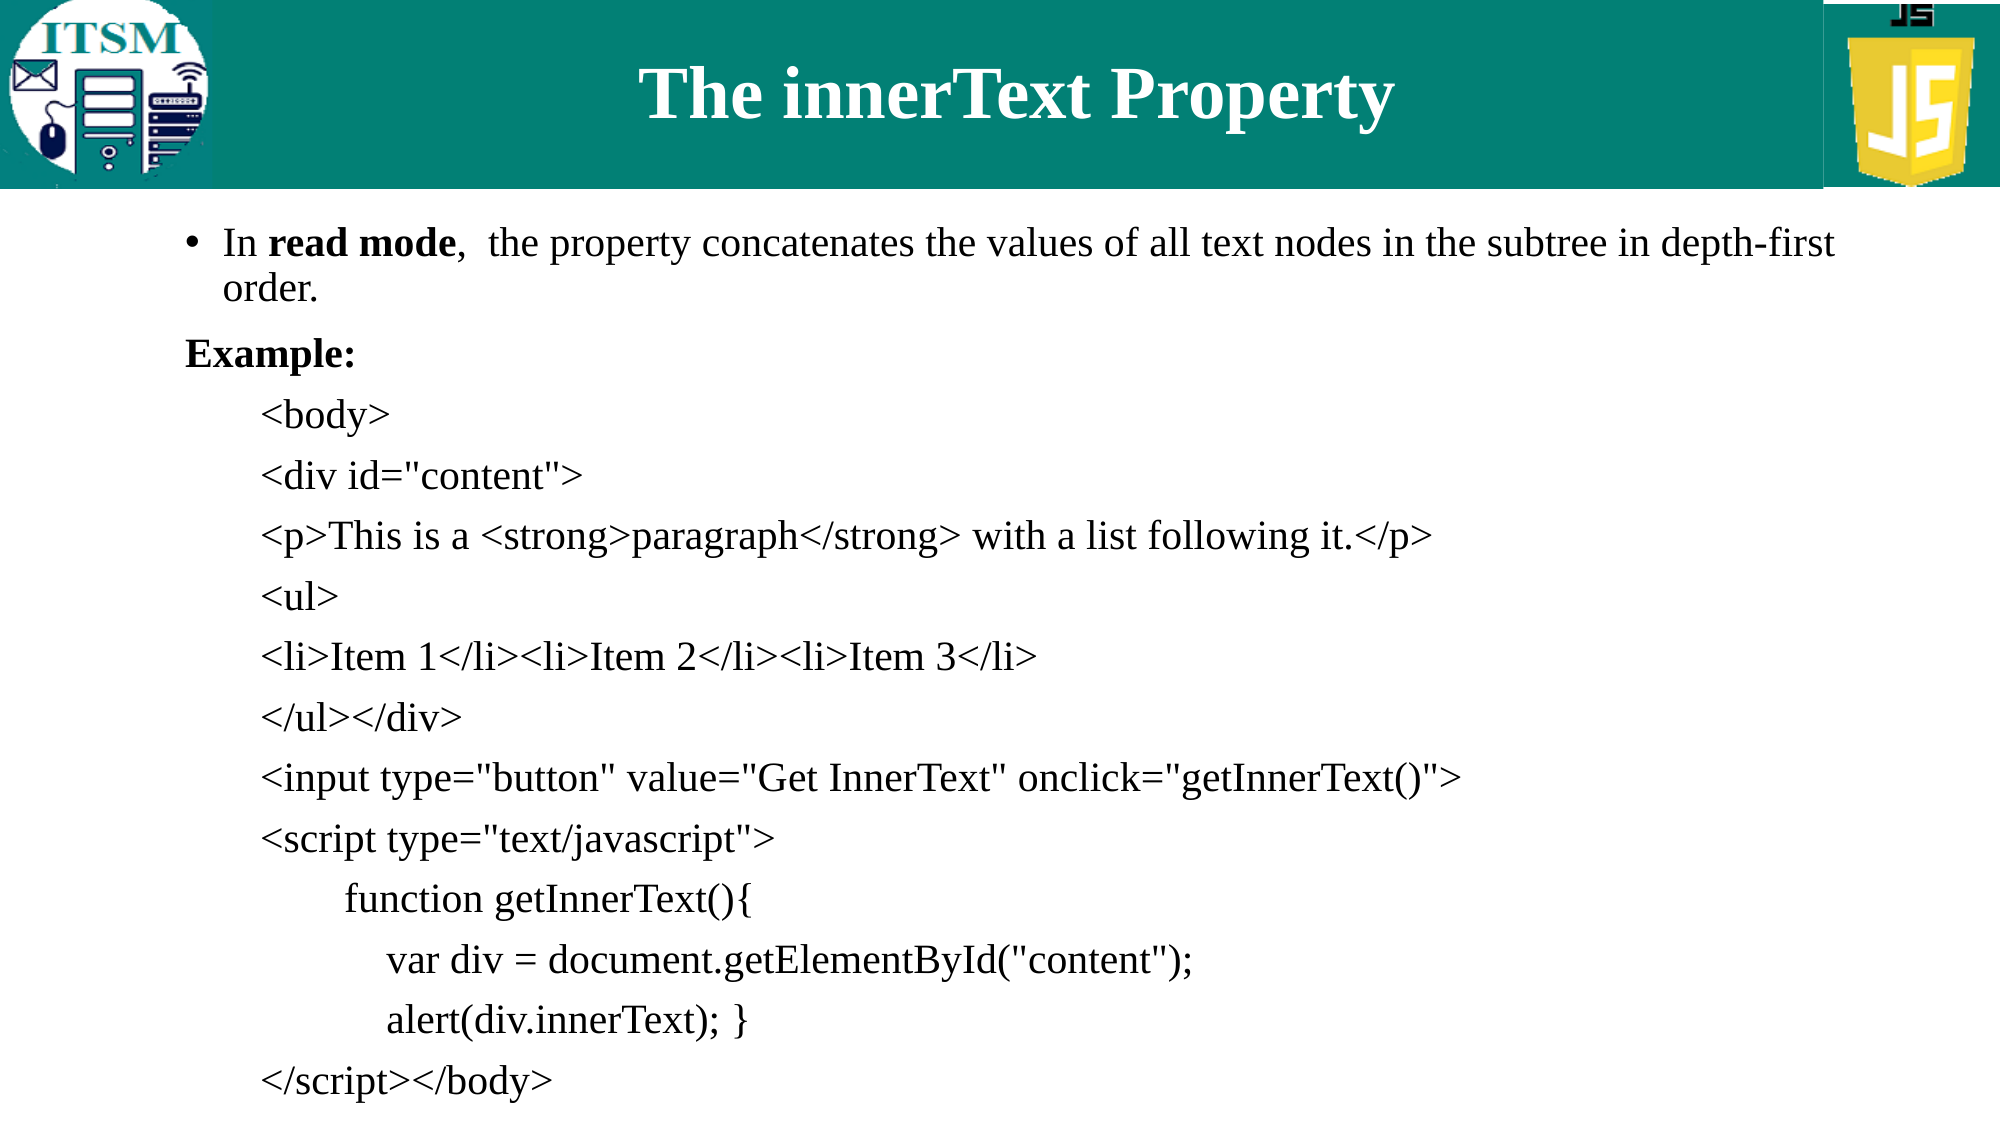

# The innerText Property
In read mode,  the property concatenates the values of all text nodes in the subtree in depth-first order.
Example:
<body>
<div id="content">
<p>This is a <strong>paragraph</strong> with a list following it.</p>
<ul>
<li>Item 1</li><li>Item 2</li><li>Item 3</li>
</ul></div>
<input type="button" value="Get InnerText" onclick="getInnerText()">
<script type="text/javascript">
        function getInnerText(){
            var div = document.getElementById("content");
            alert(div.innerText); }
</script></body>